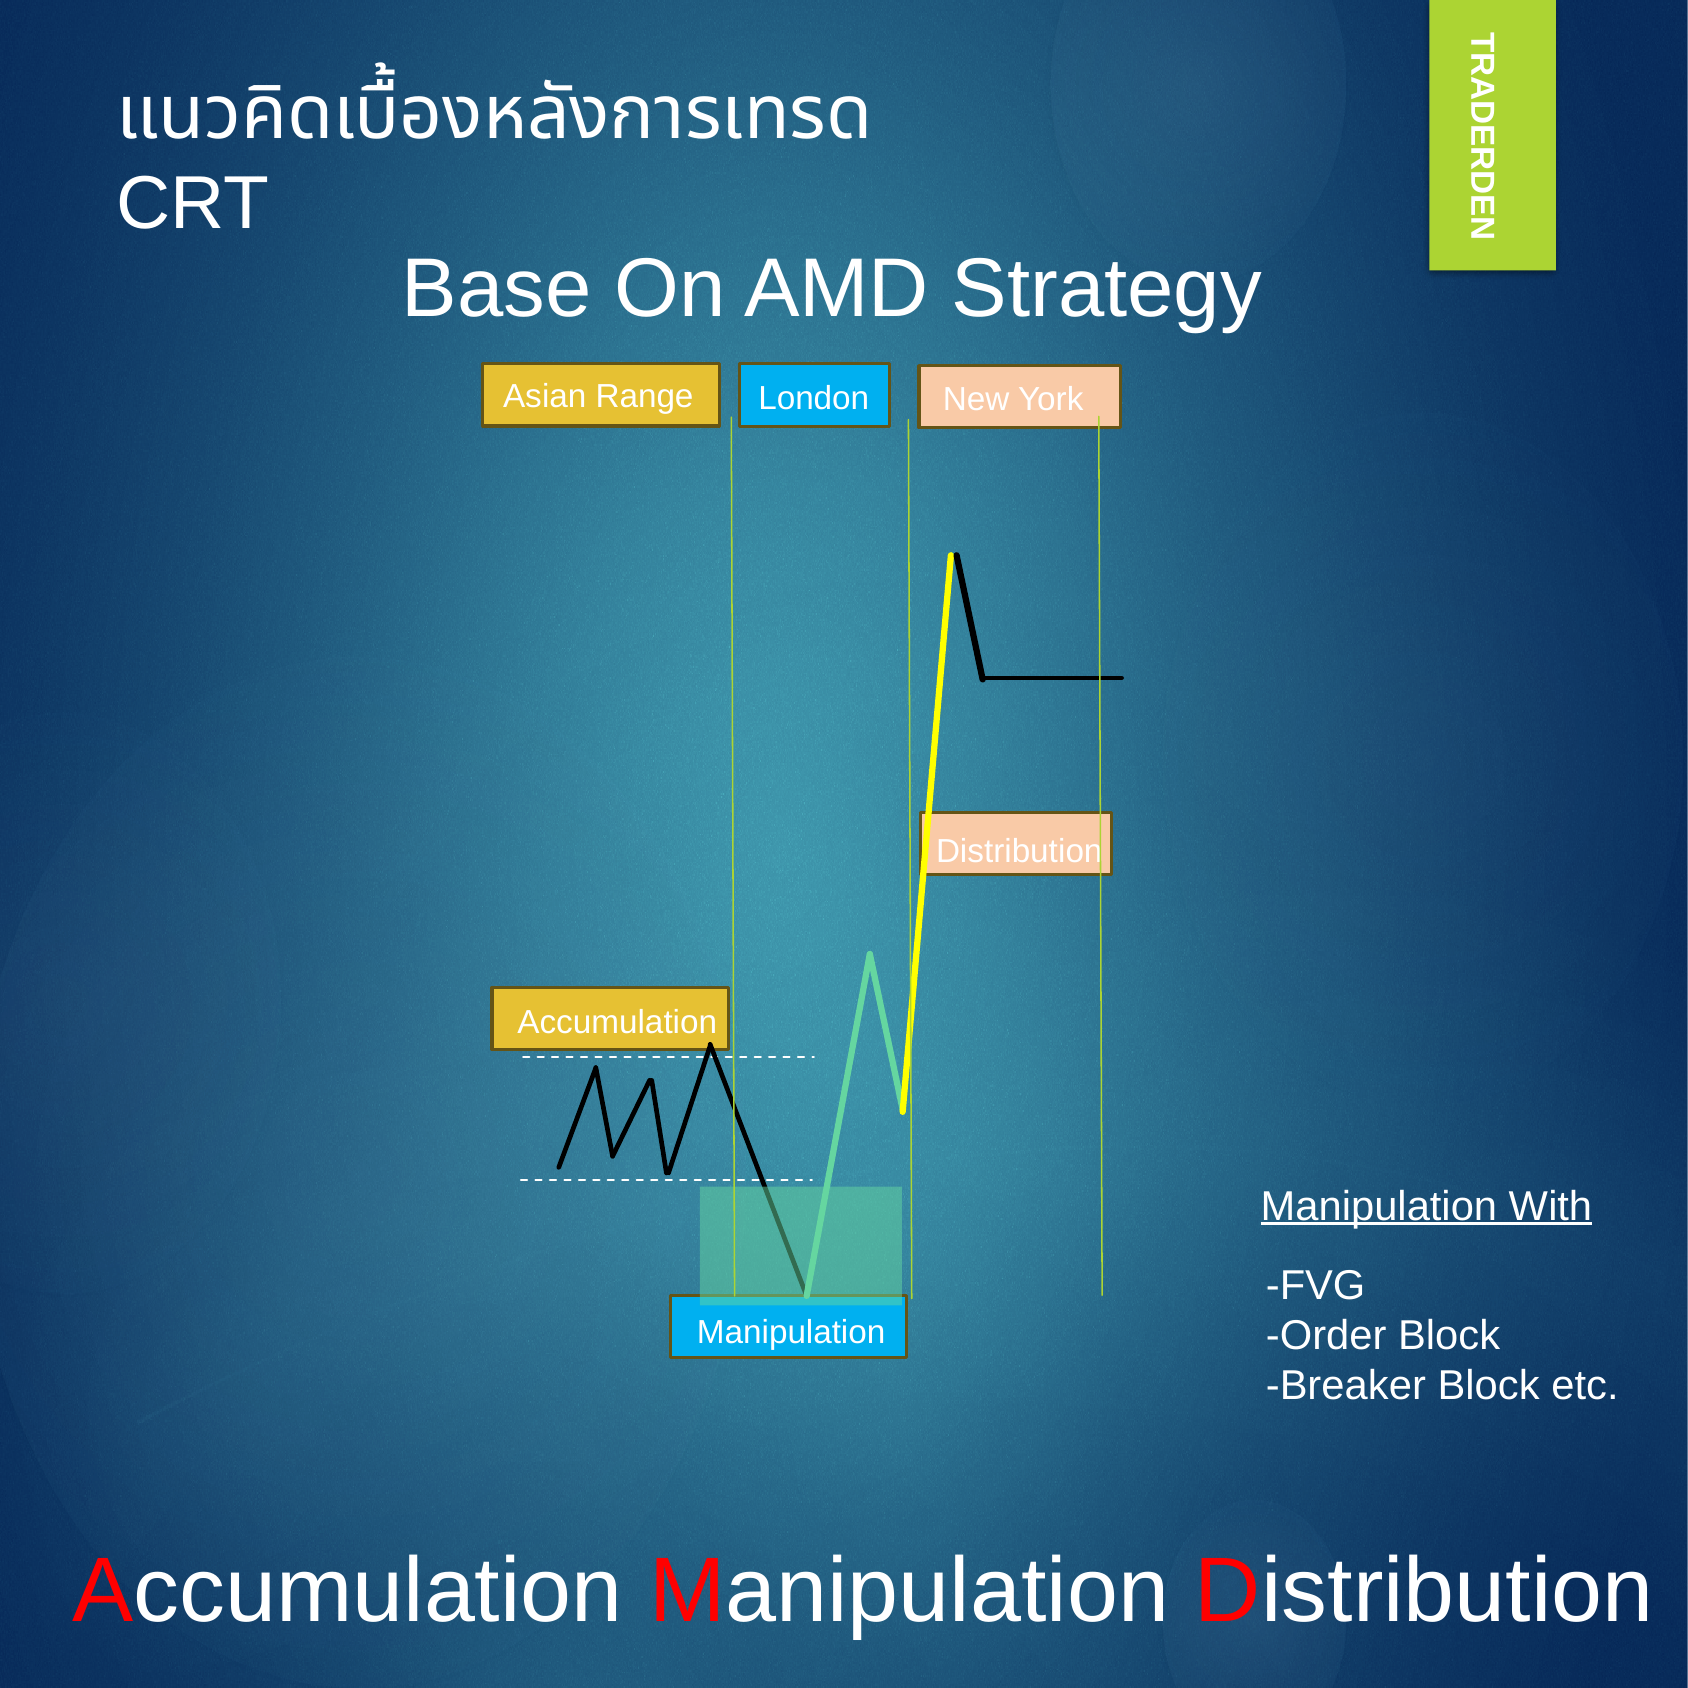

แนวคิดเบื้องหลังการเทรด CRT
TRADERDEN
Base On AMD Strategy

Asian Range
London
New York

Distribution

Accumulation
Manipulation With

-FVG
-Order Block
-Breaker Block etc.

Manipulation
Accumulation Manipulation Distribution